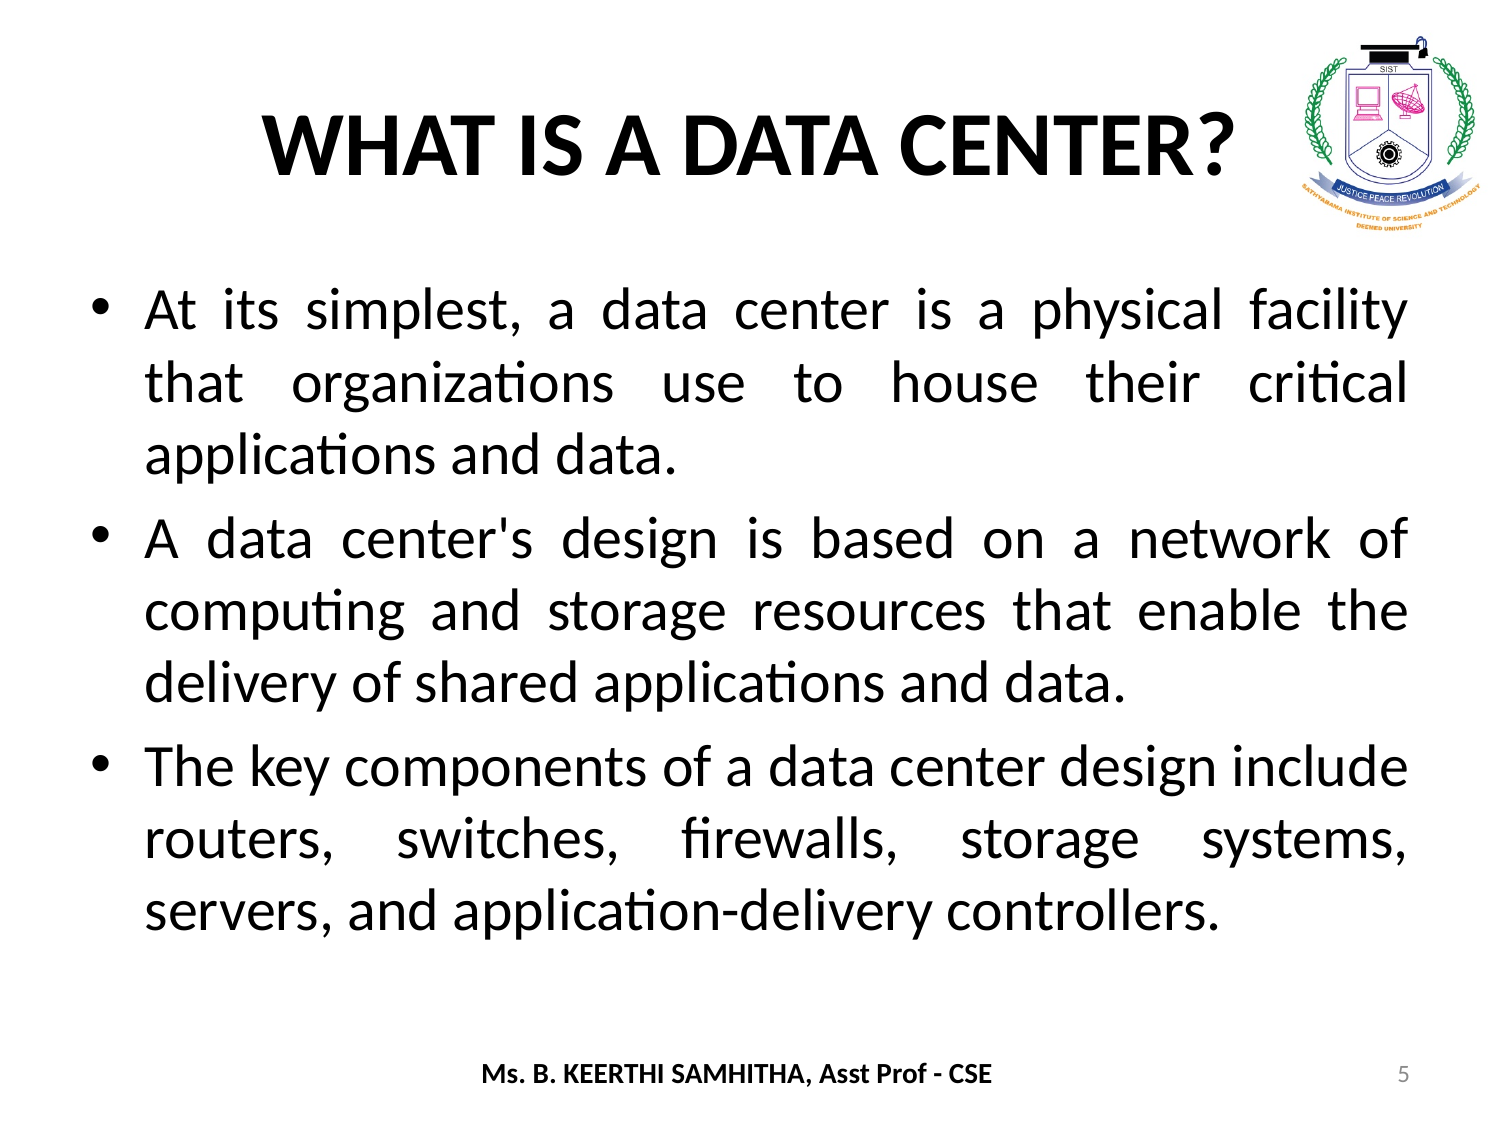

# WHAT IS A DATA CENTER?
At its simplest, a data center is a physical facility that organizations use to house their critical applications and data.
A data center's design is based on a network of computing and storage resources that enable the delivery of shared applications and data.
The key components of a data center design include routers, switches, firewalls, storage systems, servers, and application-delivery controllers.
5